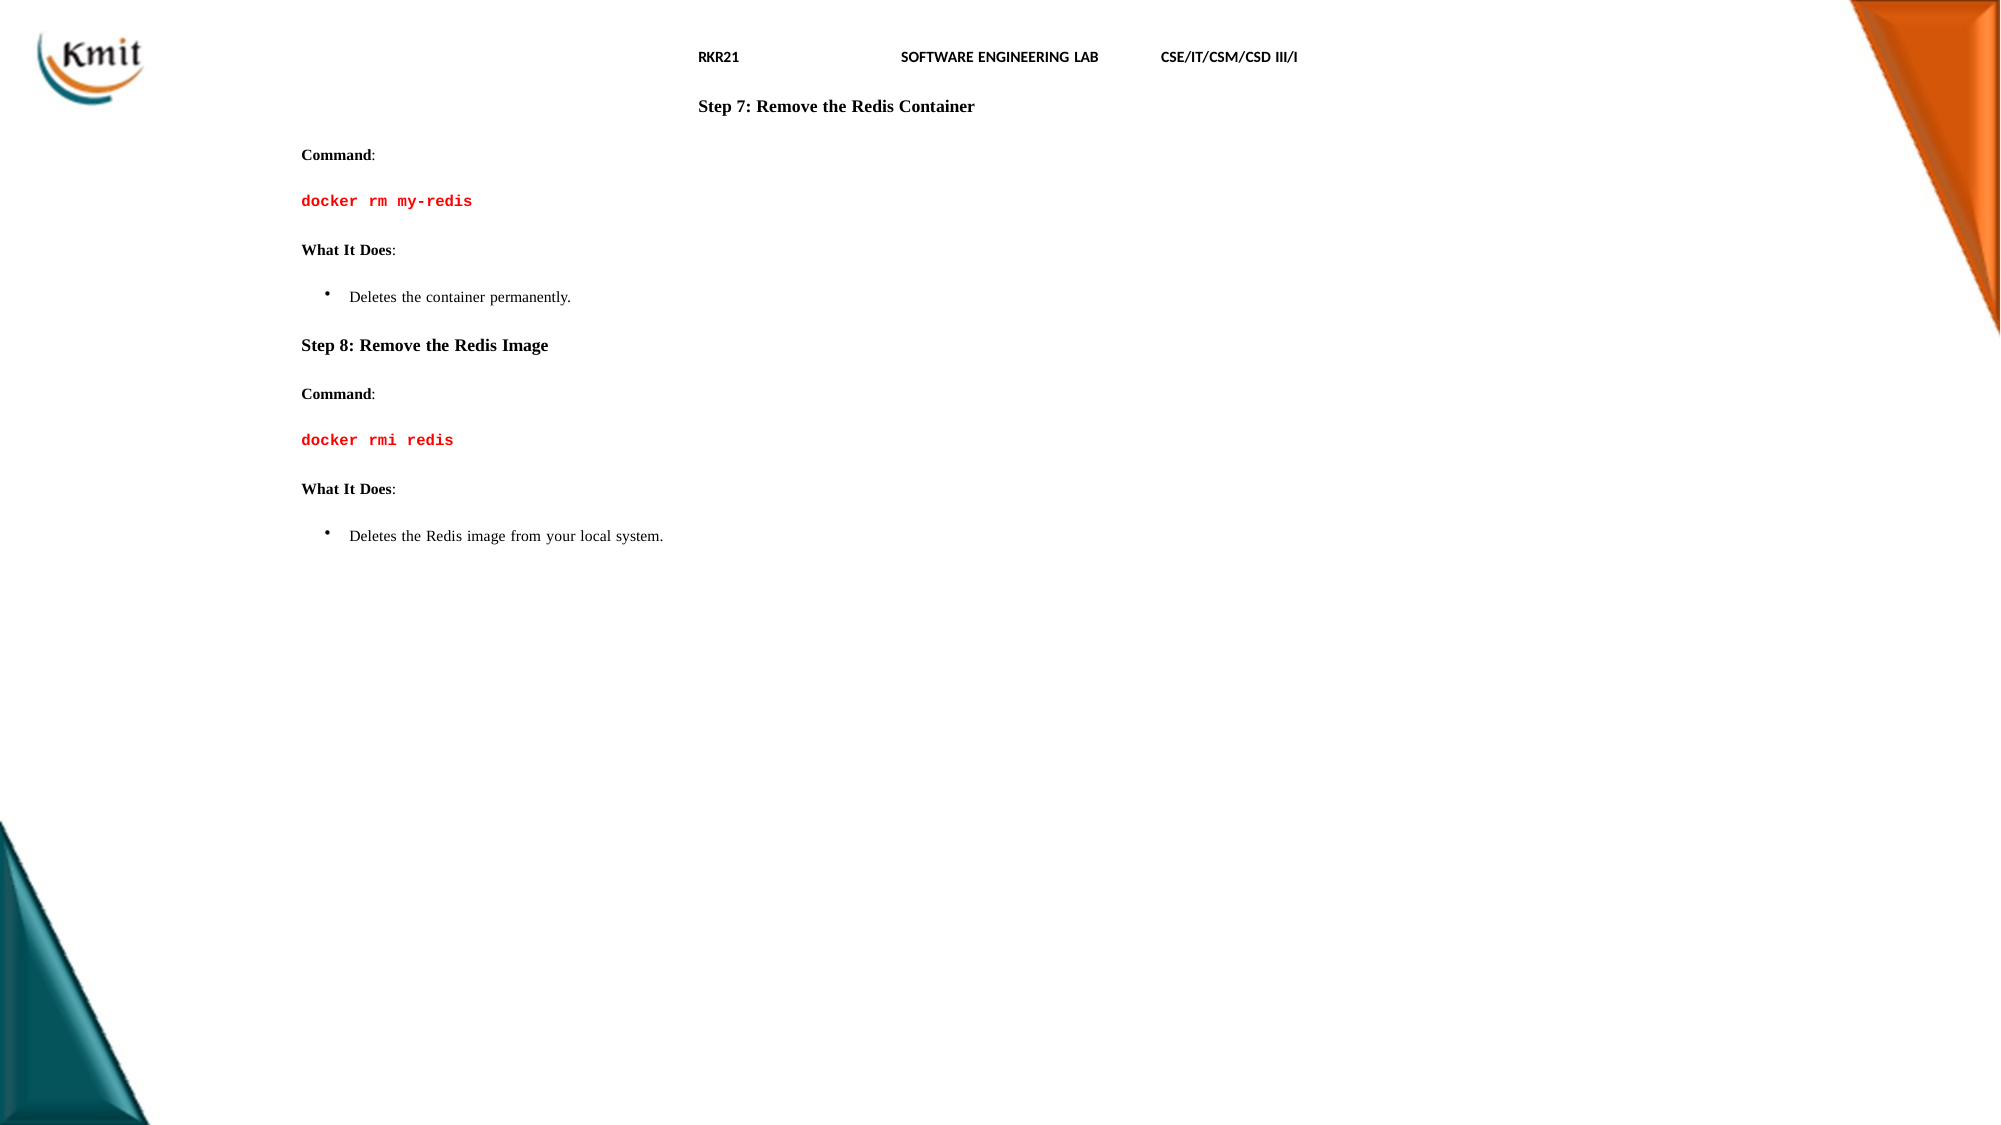

RKR21	SOFTWARE ENGINEERING LAB

Step 7: Remove the Redis Container
CSE/IT/CSM/CSD III/I
Command:

docker rm my-redis

What It Does:

Deletes the container permanently.

Step 8: Remove the Redis Image

Command:

docker rmi redis

What It Does:

Deletes the Redis image from your local system.
383